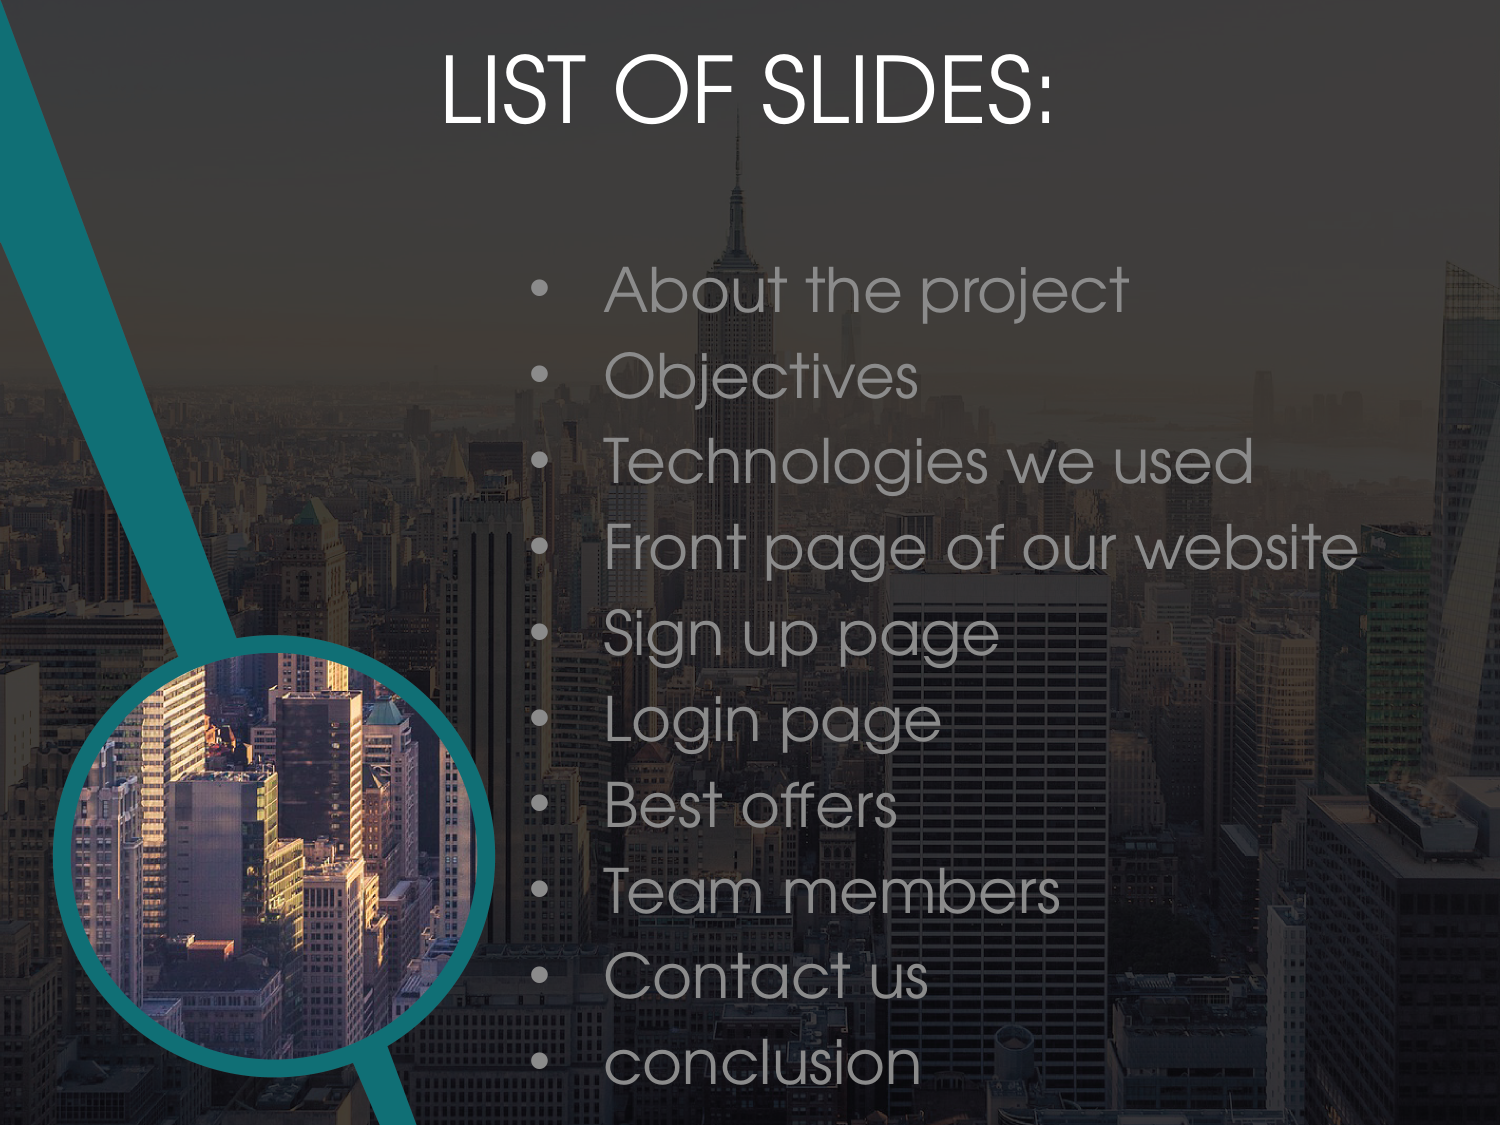

# LIST OF SLIDES:
About the project
Objectives
Technologies we used
Front page of our website
Sign up page
Login page
Best offers
Team members
Contact us
conclusion